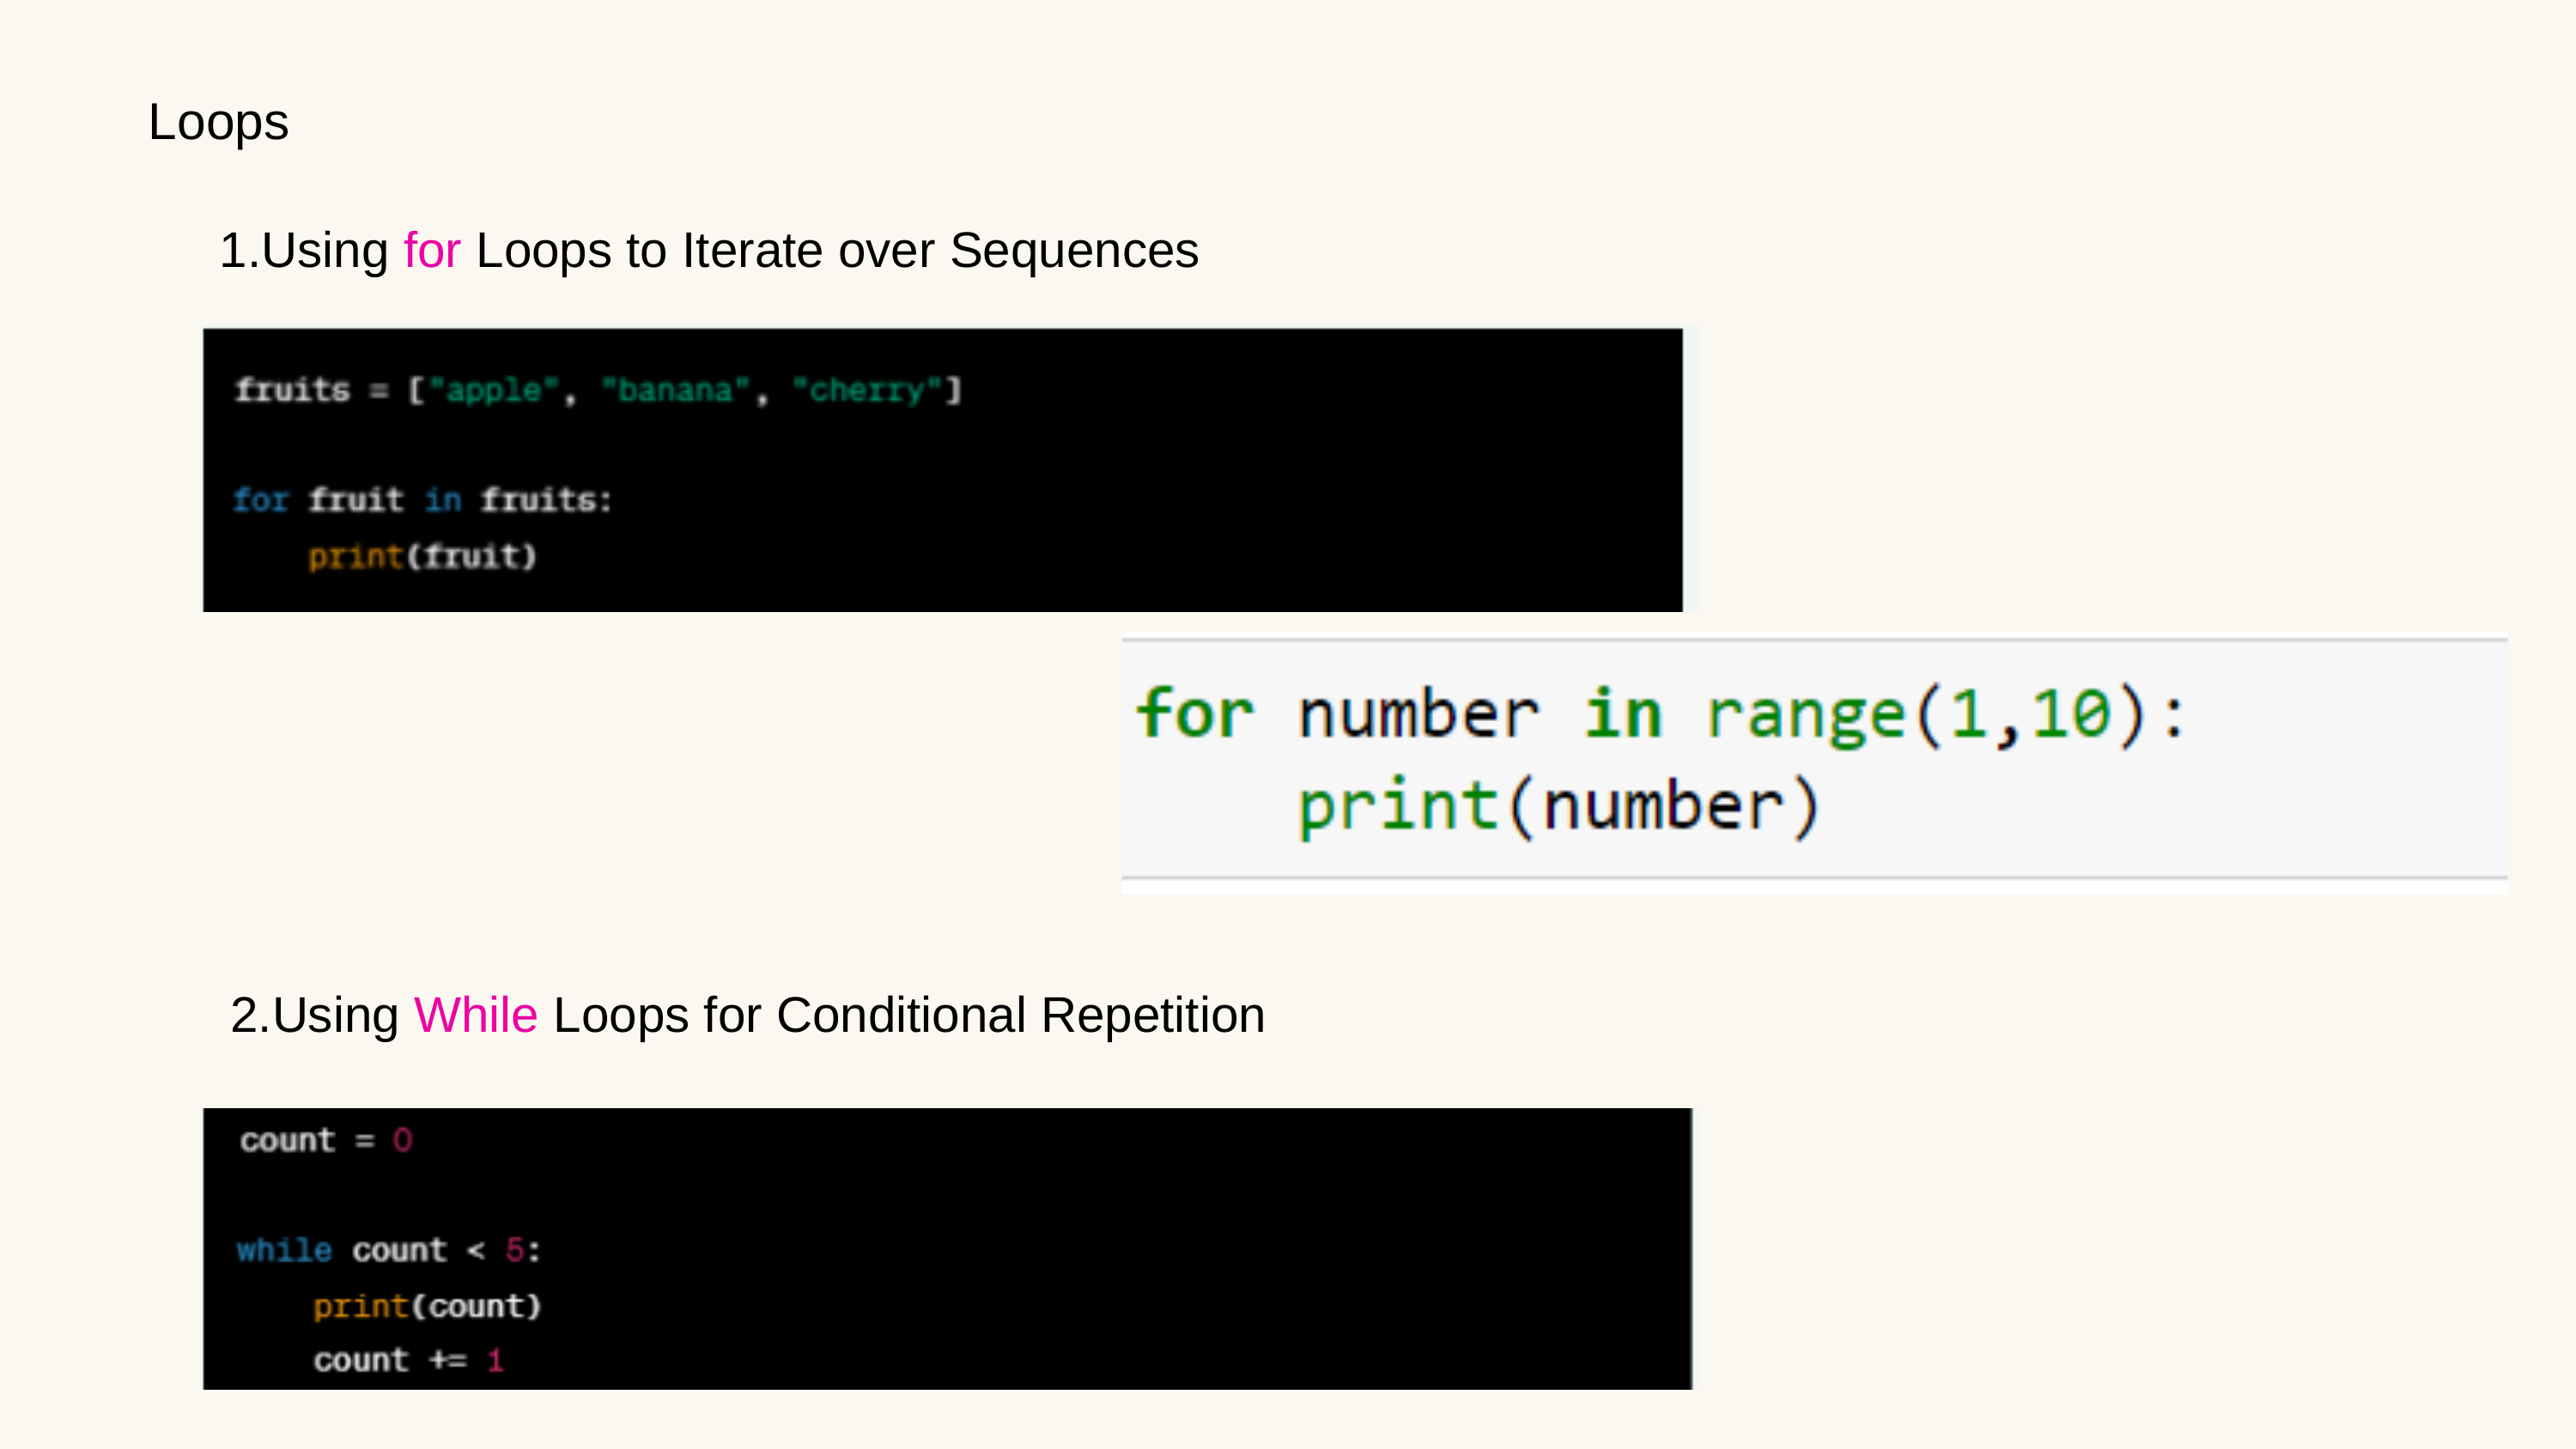

Loops
1.Using for Loops to Iterate over Sequences

2.Using While Loops for Conditional Repetition